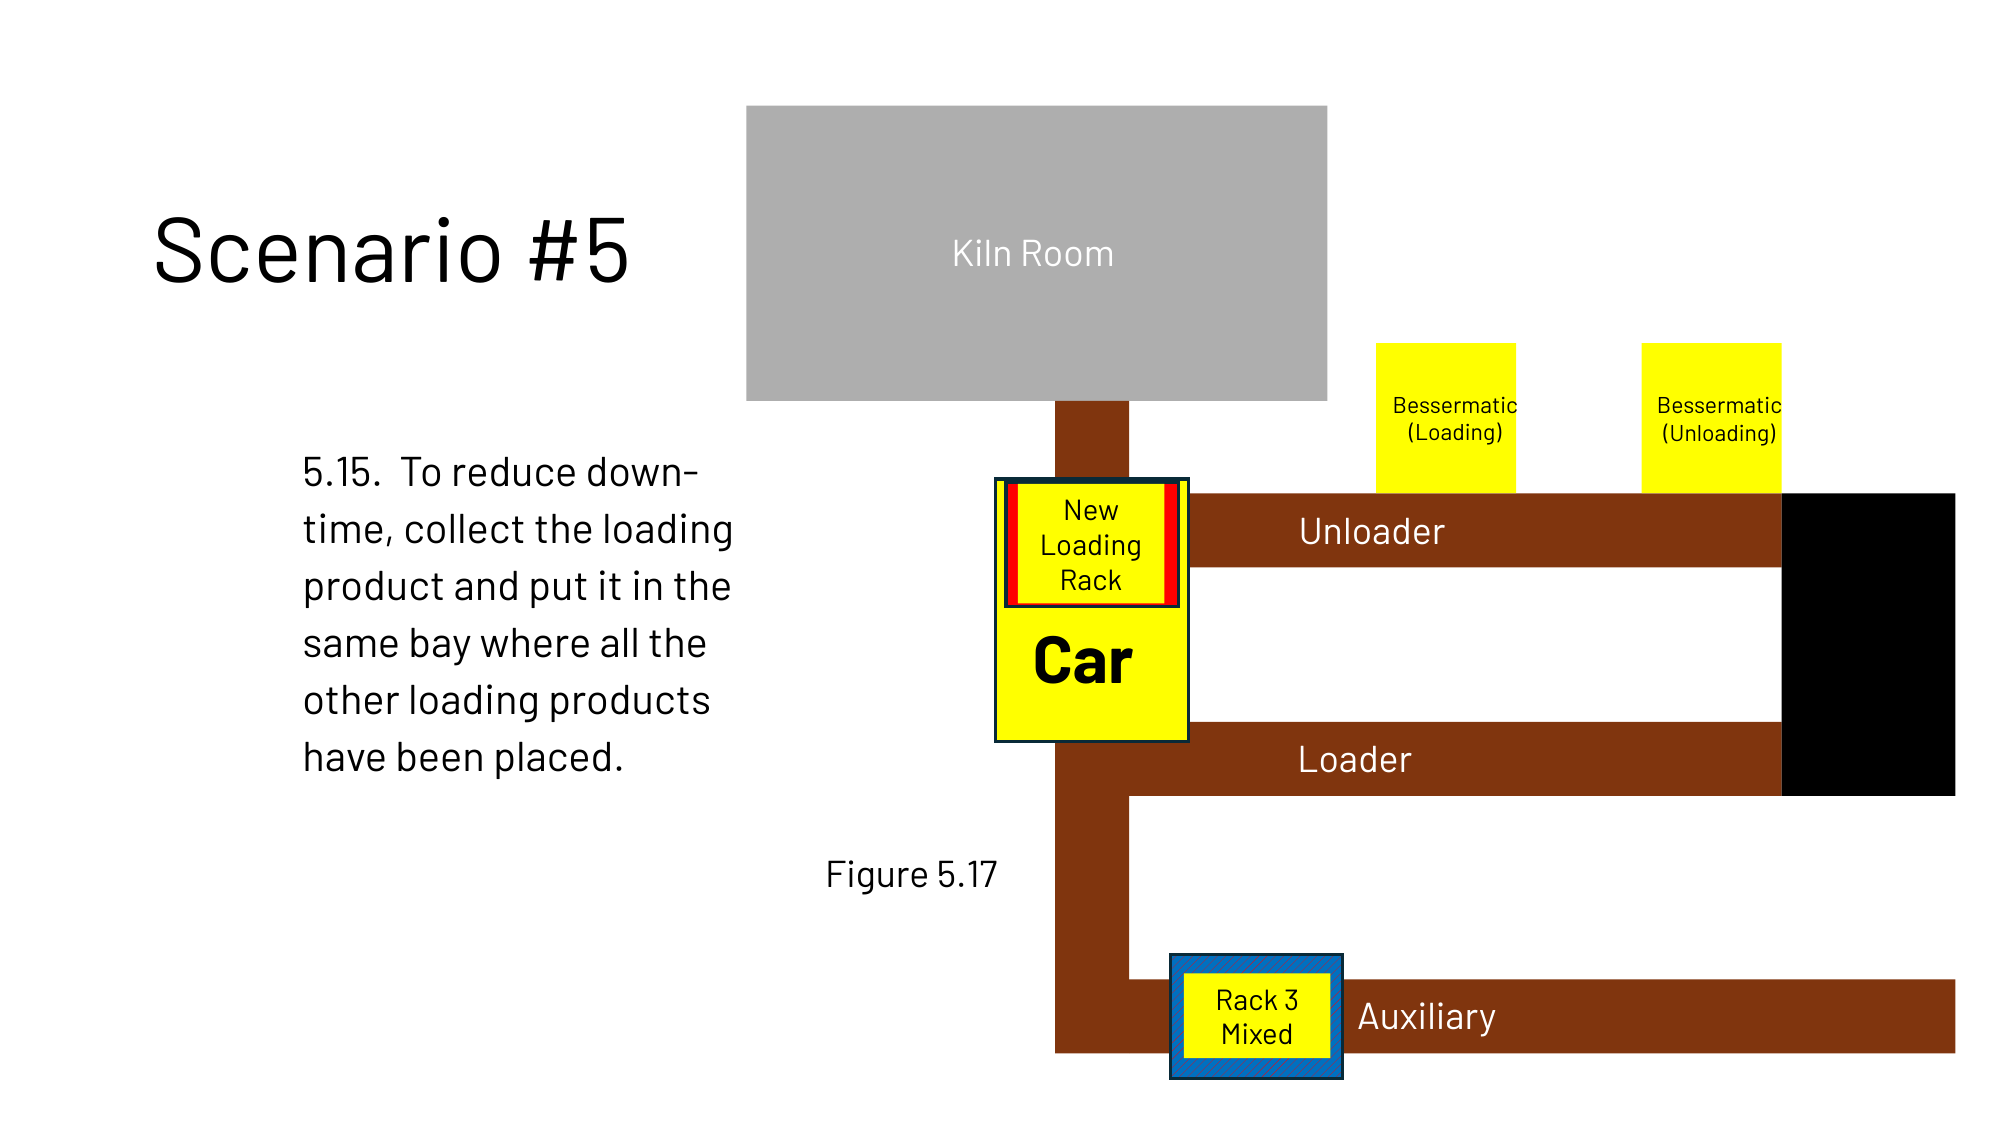

# Scenario #5

Kiln Room

Unloader

Loader
Bessermatic (Loading)
Bessermatic (Unloading)

New Loading Rack
Car
Figure 5.17

Rack 3
Mixed
Auxiliary
5.15.  To reduce down-time, collect the loading product and put it in the same bay where all the other loading products have been placed.